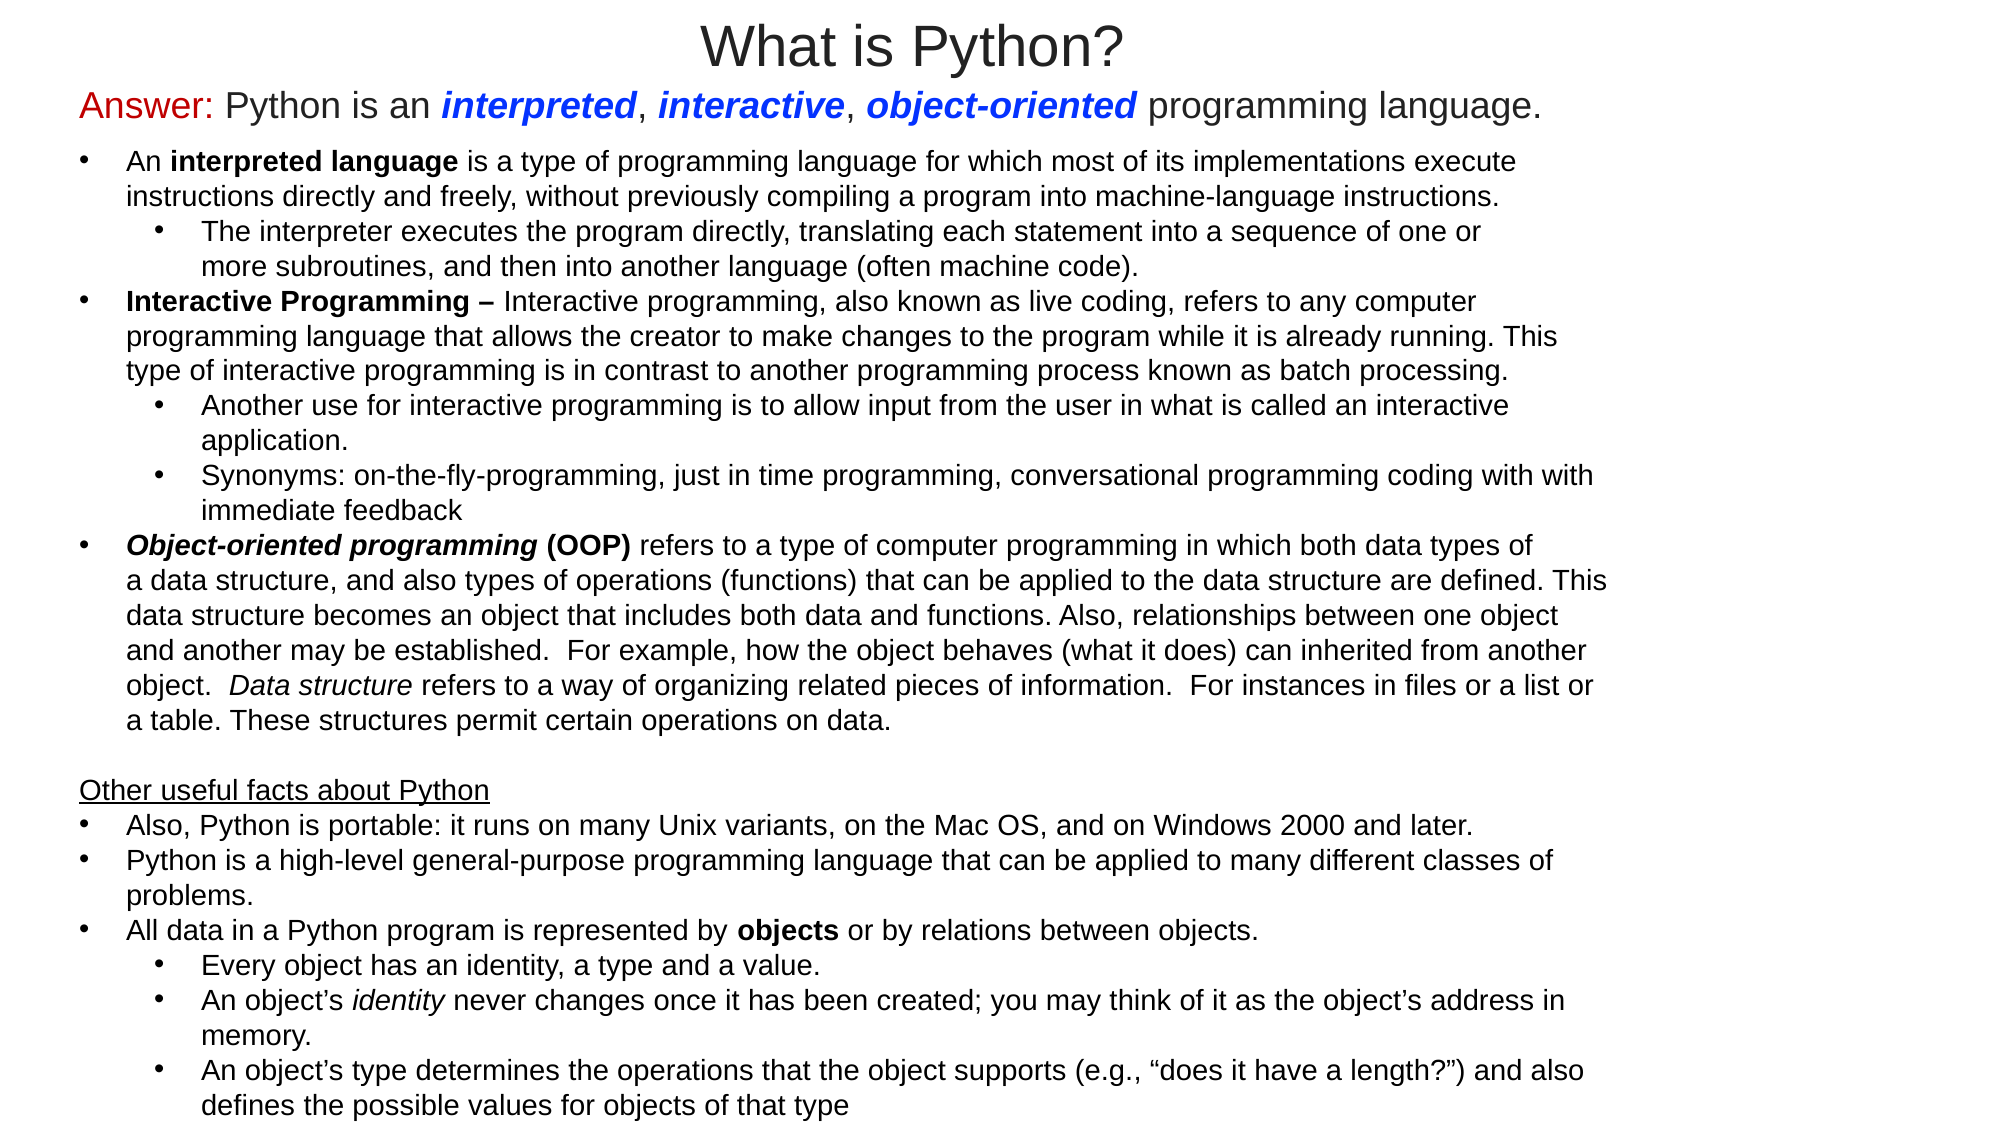

What is Python?
Answer: Python is an interpreted, interactive, object-oriented programming language.
An interpreted language is a type of programming language for which most of its implementations execute instructions directly and freely, without previously compiling a program into machine-language instructions.
The interpreter executes the program directly, translating each statement into a sequence of one or more subroutines, and then into another language (often machine code).
Interactive Programming – Interactive programming, also known as live coding, refers to any computer programming language that allows the creator to make changes to the program while it is already running. This type of interactive programming is in contrast to another programming process known as batch processing.
Another use for interactive programming is to allow input from the user in what is called an interactive application.
Synonyms: on-the-fly-programming, just in time programming, conversational programming coding with with immediate feedback
Object-oriented programming (OOP) refers to a type of computer programming in which both data types of a data structure, and also types of operations (functions) that can be applied to the data structure are defined. This data structure becomes an object that includes both data and functions. Also, relationships between one object and another may be established.  For example, how the object behaves (what it does) can inherited from another object.  Data structure refers to a way of organizing related pieces of information.  For instances in files or a list or a table. These structures permit certain operations on data.

Other useful facts about Python
Also, Python is portable: it runs on many Unix variants, on the Mac OS, and on Windows 2000 and later.
Python is a high-level general-purpose programming language that can be applied to many different classes of problems.
All data in a Python program is represented by objects or by relations between objects.
Every object has an identity, a type and a value.
An object’s identity never changes once it has been created; you may think of it as the object’s address in memory.
An object’s type determines the operations that the object supports (e.g., “does it have a length?”) and also defines the possible values for objects of that type